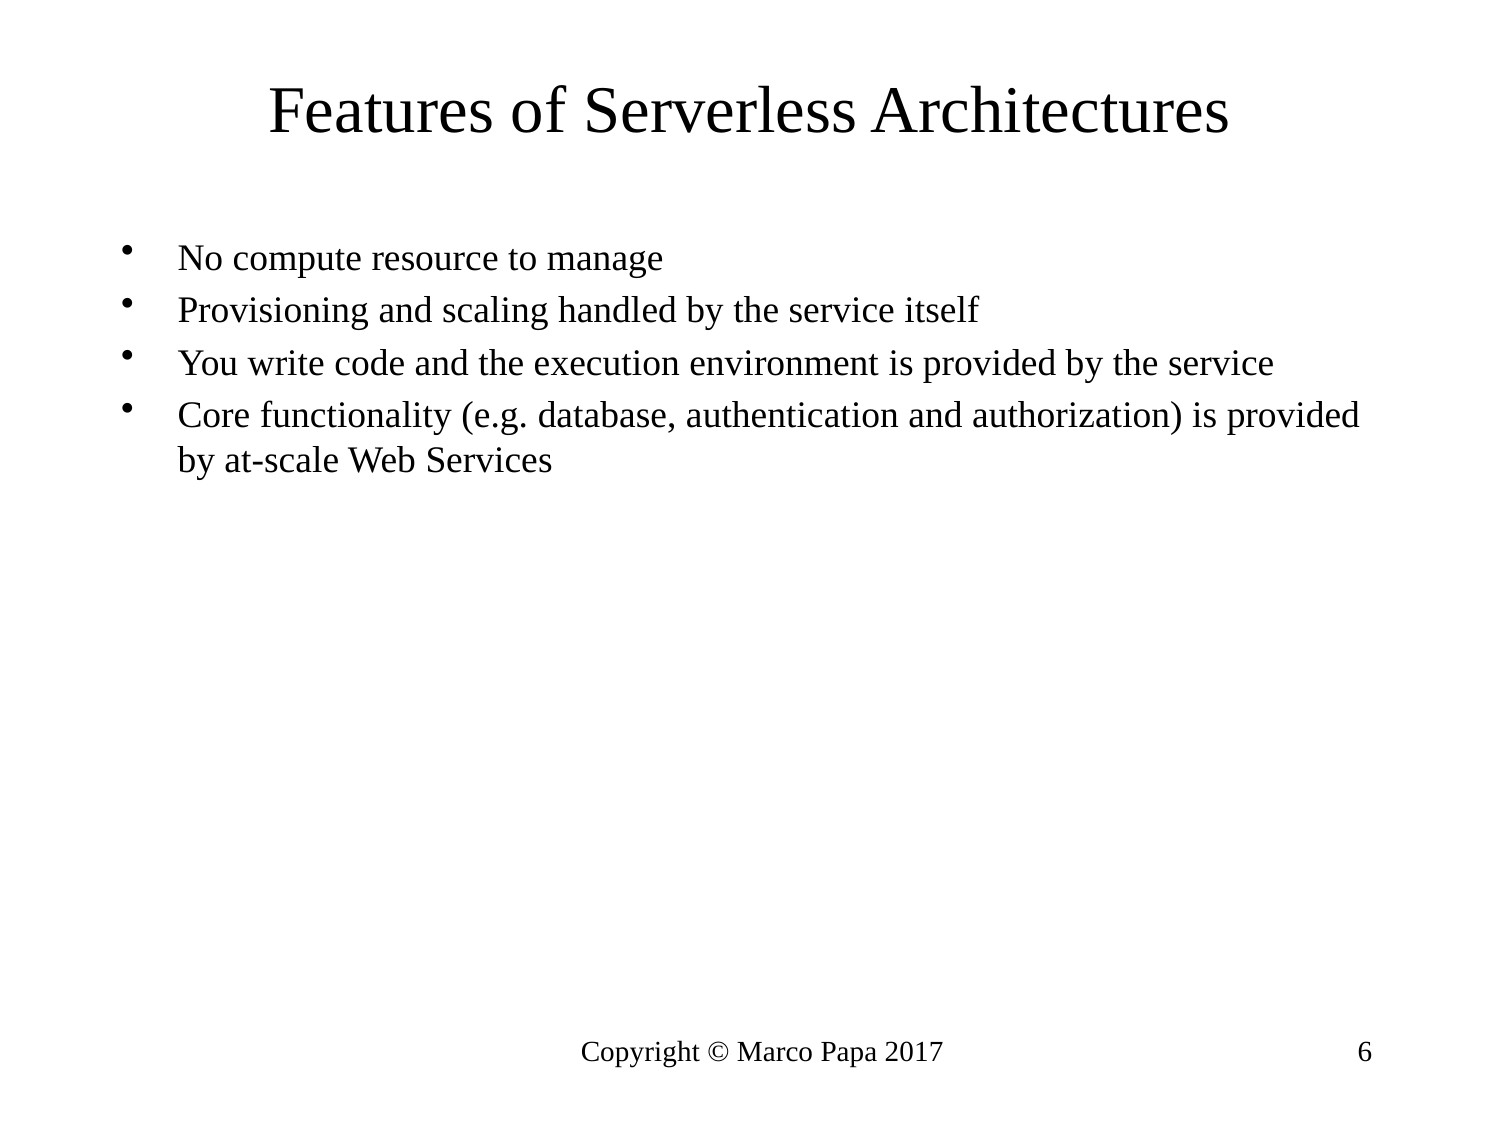

# Features of Serverless Architectures
No compute resource to manage
Provisioning and scaling handled by the service itself
You write code and the execution environment is provided by the service
Core functionality (e.g. database, authentication and authorization) is provided by at-scale Web Services

Copyright © Marco Papa 2017
6